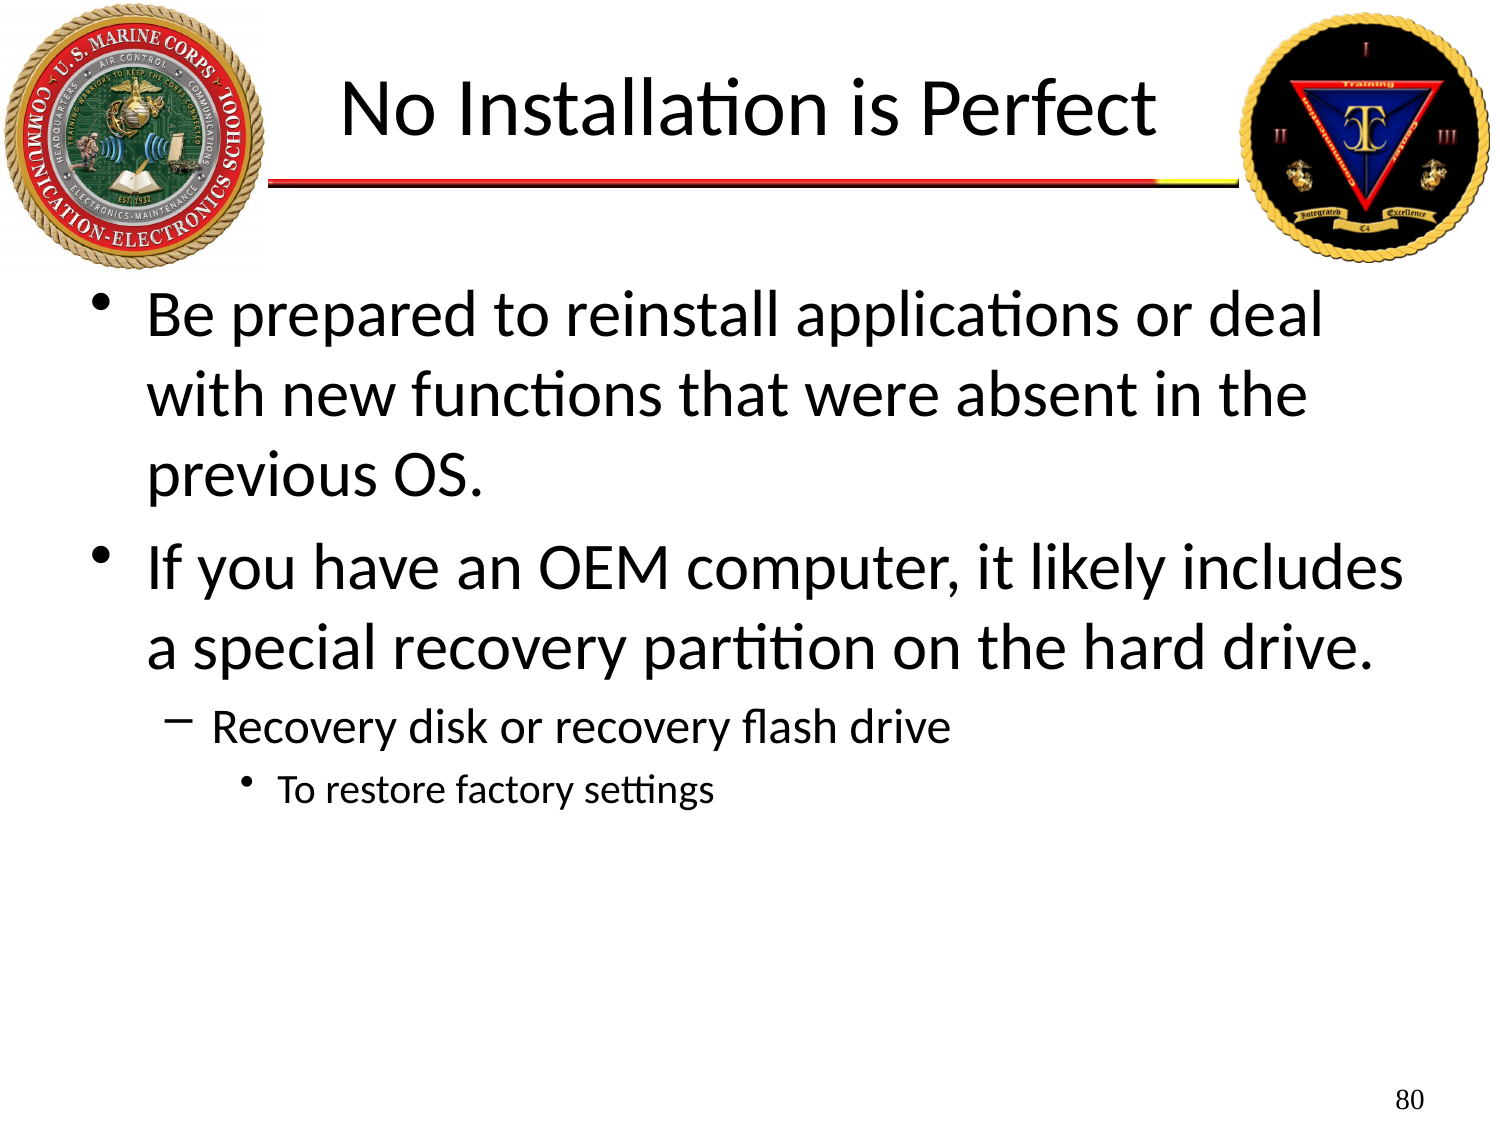

# No Installation is Perfect
Be prepared to reinstall applications or deal with new functions that were absent in the previous OS.
If you have an OEM computer, it likely includes a special recovery partition on the hard drive.
Recovery disk or recovery flash drive
To restore factory settings